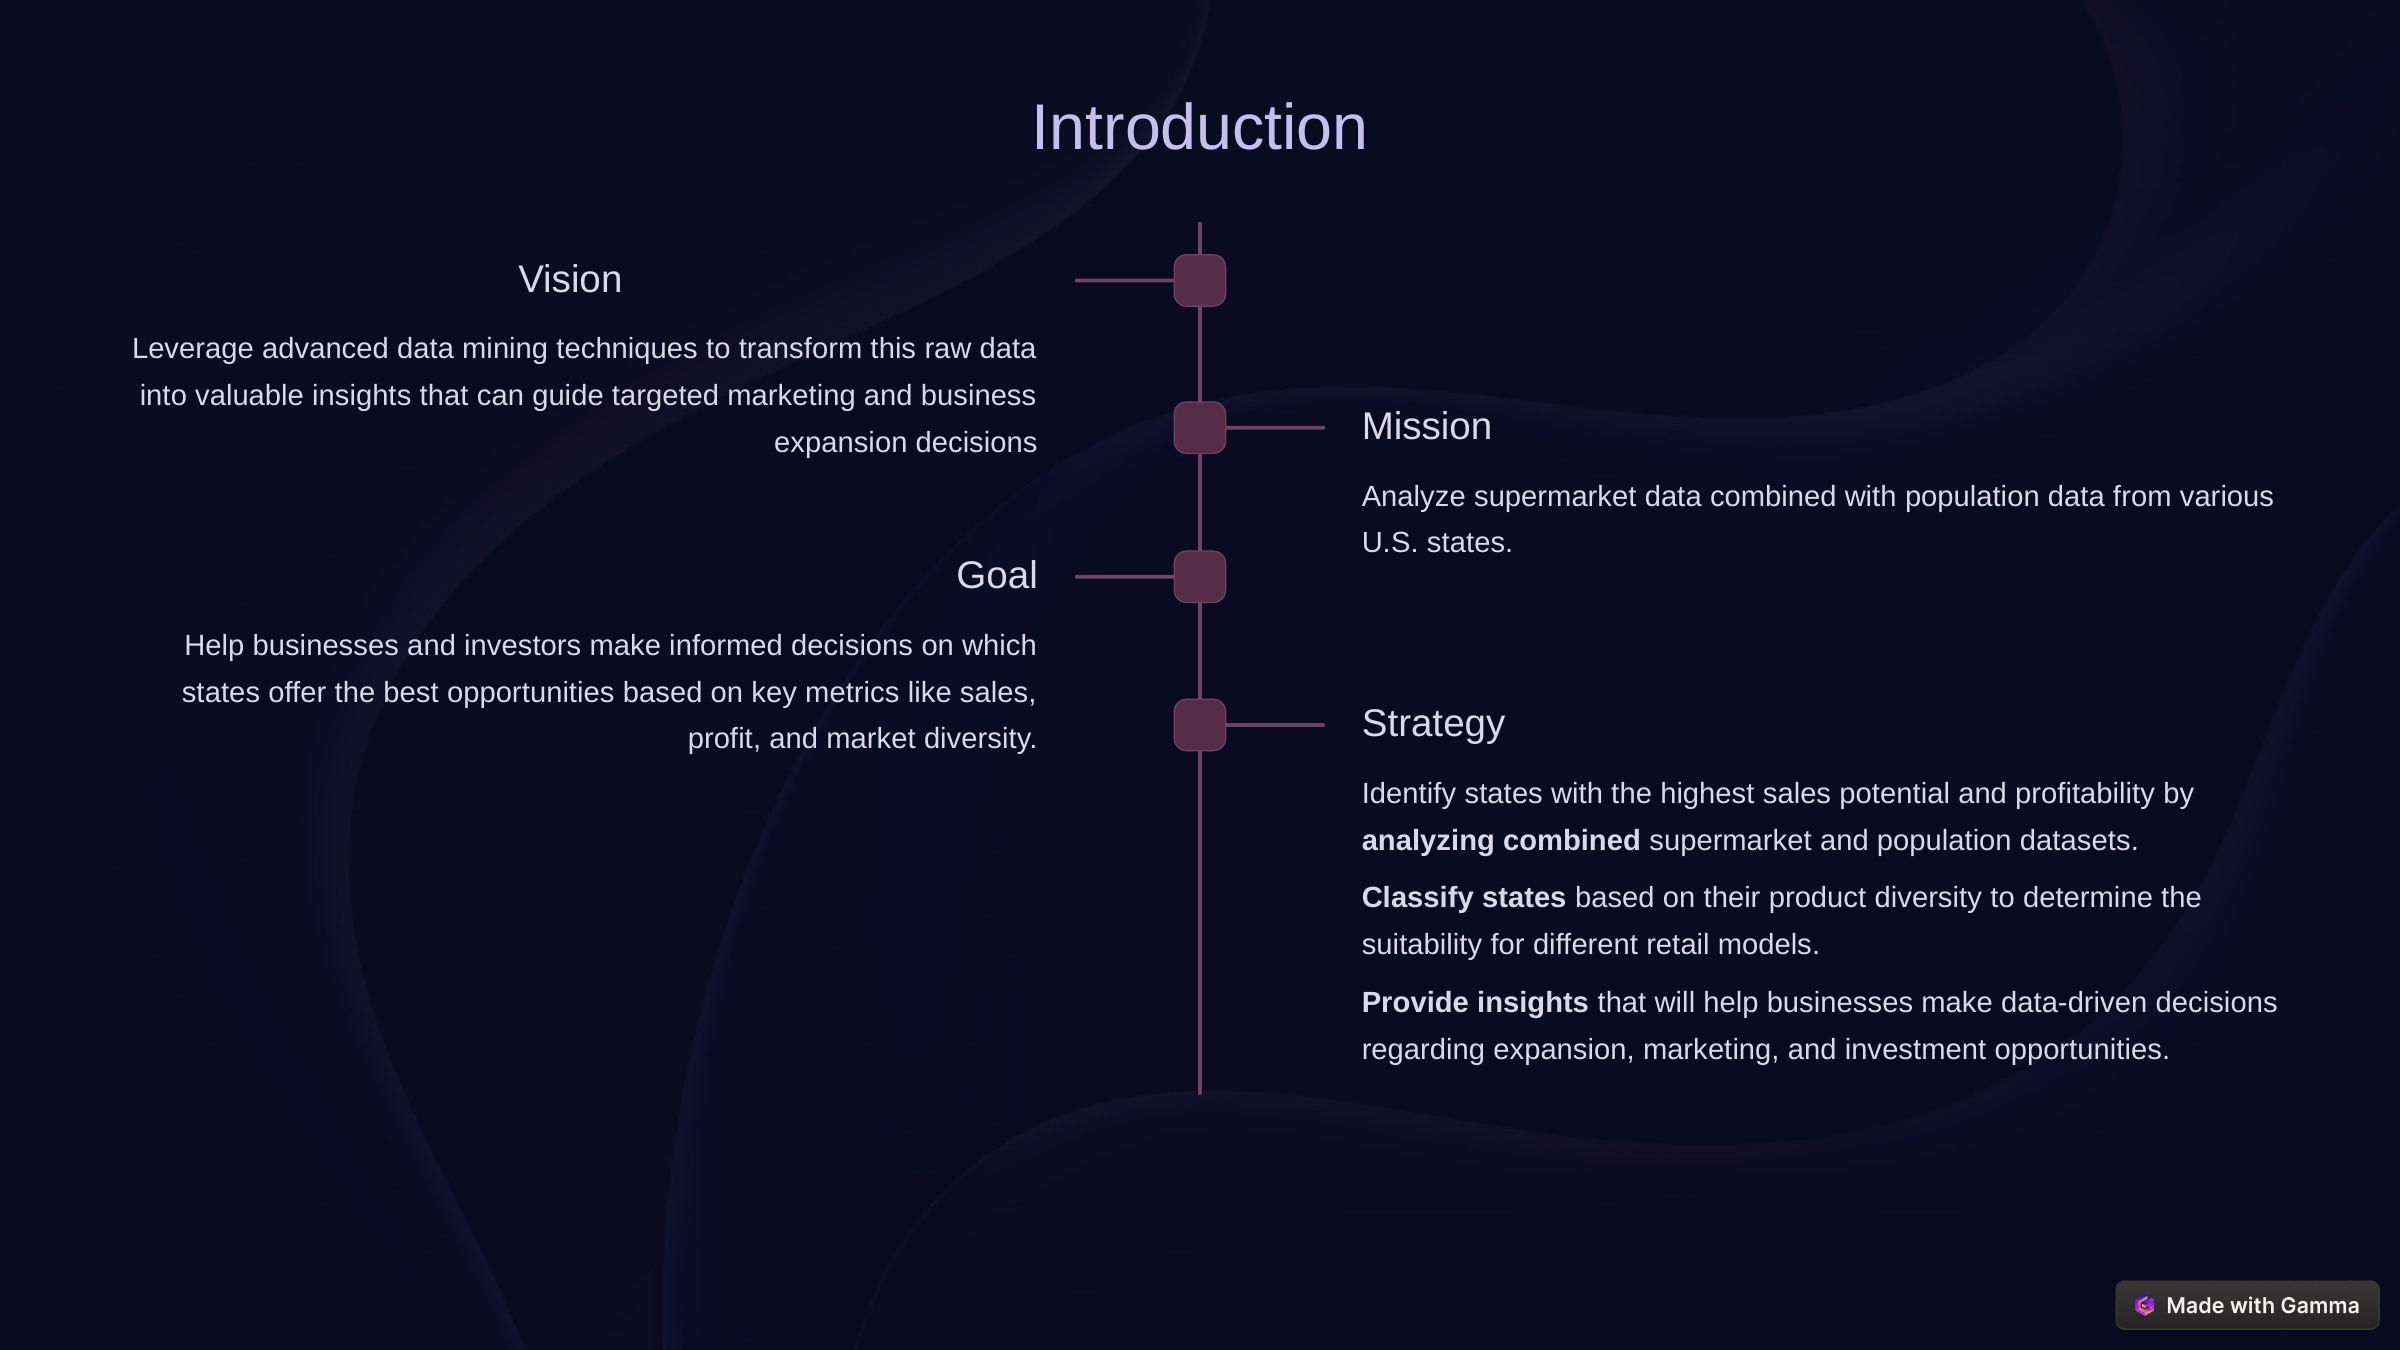

Introduction

Vision

Leverage advanced data mining techniques to transform this raw data into valuable insights that can guide targeted marketing and business expansion decisions
Mission

Analyze supermarket data combined with population data from various U.S. states.
Goal

Help businesses and investors make informed decisions on which states offer the best opportunities based on key metrics like sales, profit, and market diversity.
Strategy

Identify states with the highest sales potential and profitability by analyzing combined supermarket and population datasets.
Classify states based on their product diversity to determine the suitability for different retail models.
Provide insights that will help businesses make data-driven decisions regarding expansion, marketing, and investment opportunities.